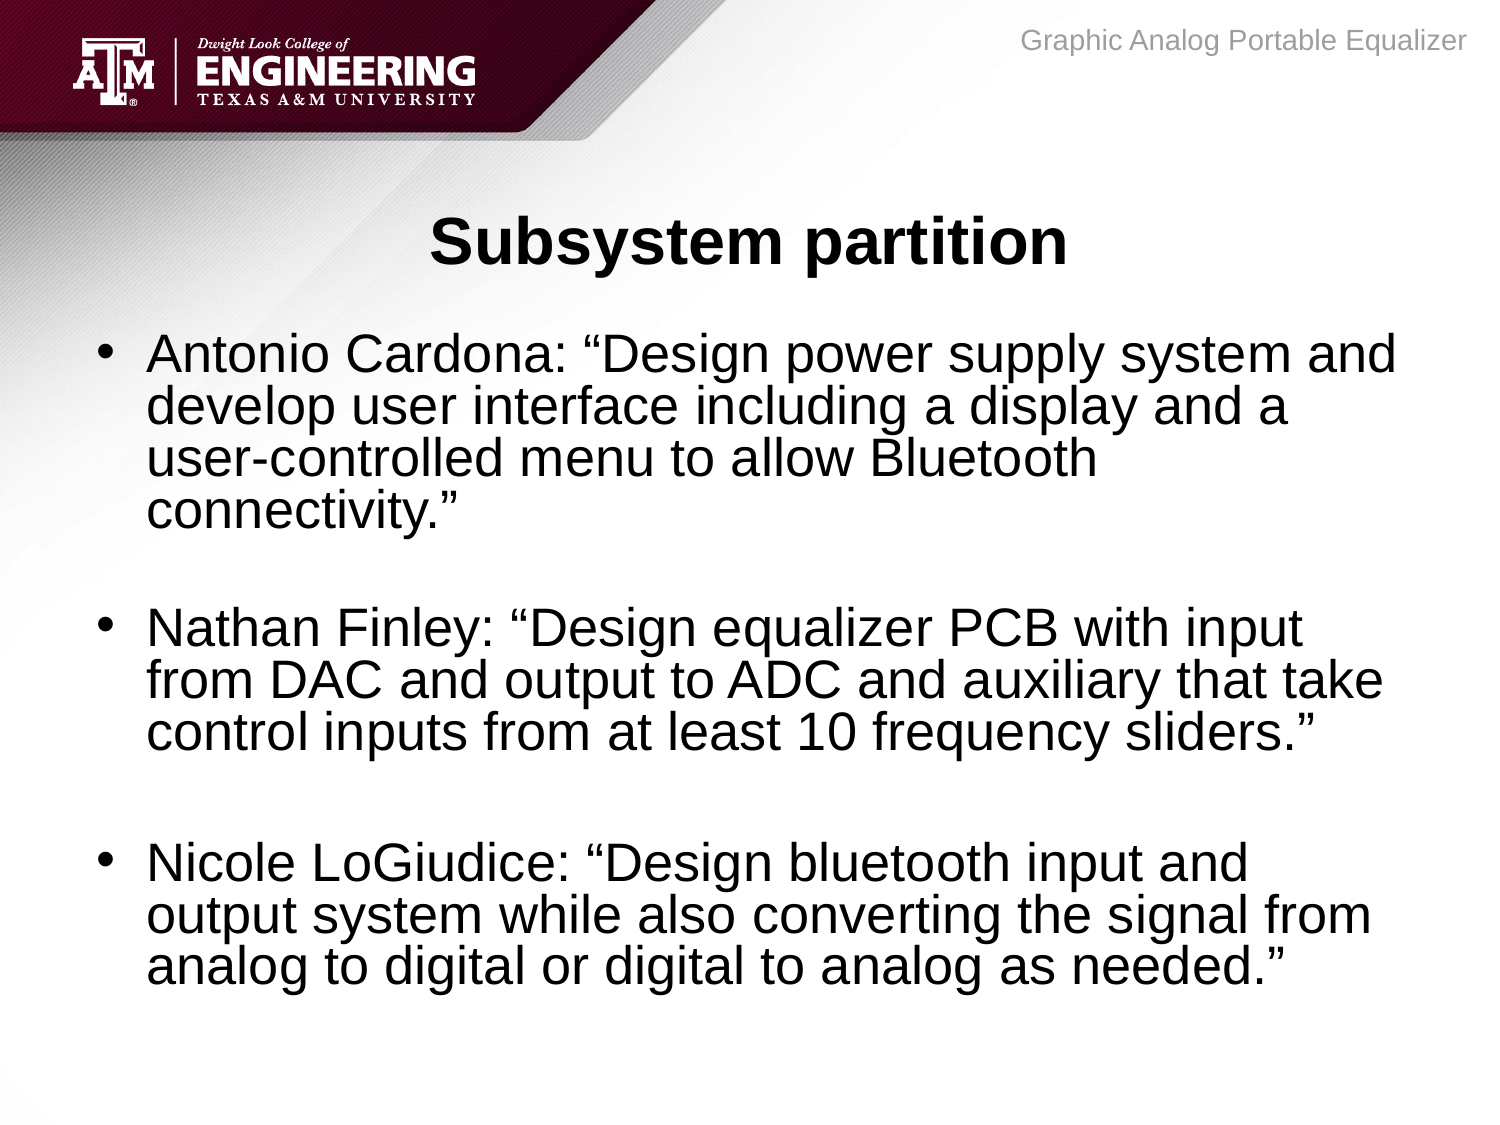

Graphic Analog Portable Equalizer
# Subsystem partition
Antonio Cardona: “Design power supply system and develop user interface including a display and a user-controlled menu to allow Bluetooth connectivity.”

Nathan Finley: “Design equalizer PCB with input from DAC and output to ADC and auxiliary that take control inputs from at least 10 frequency sliders.”

Nicole LoGiudice: “Design bluetooth input and output system while also converting the signal from analog to digital or digital to analog as needed.”